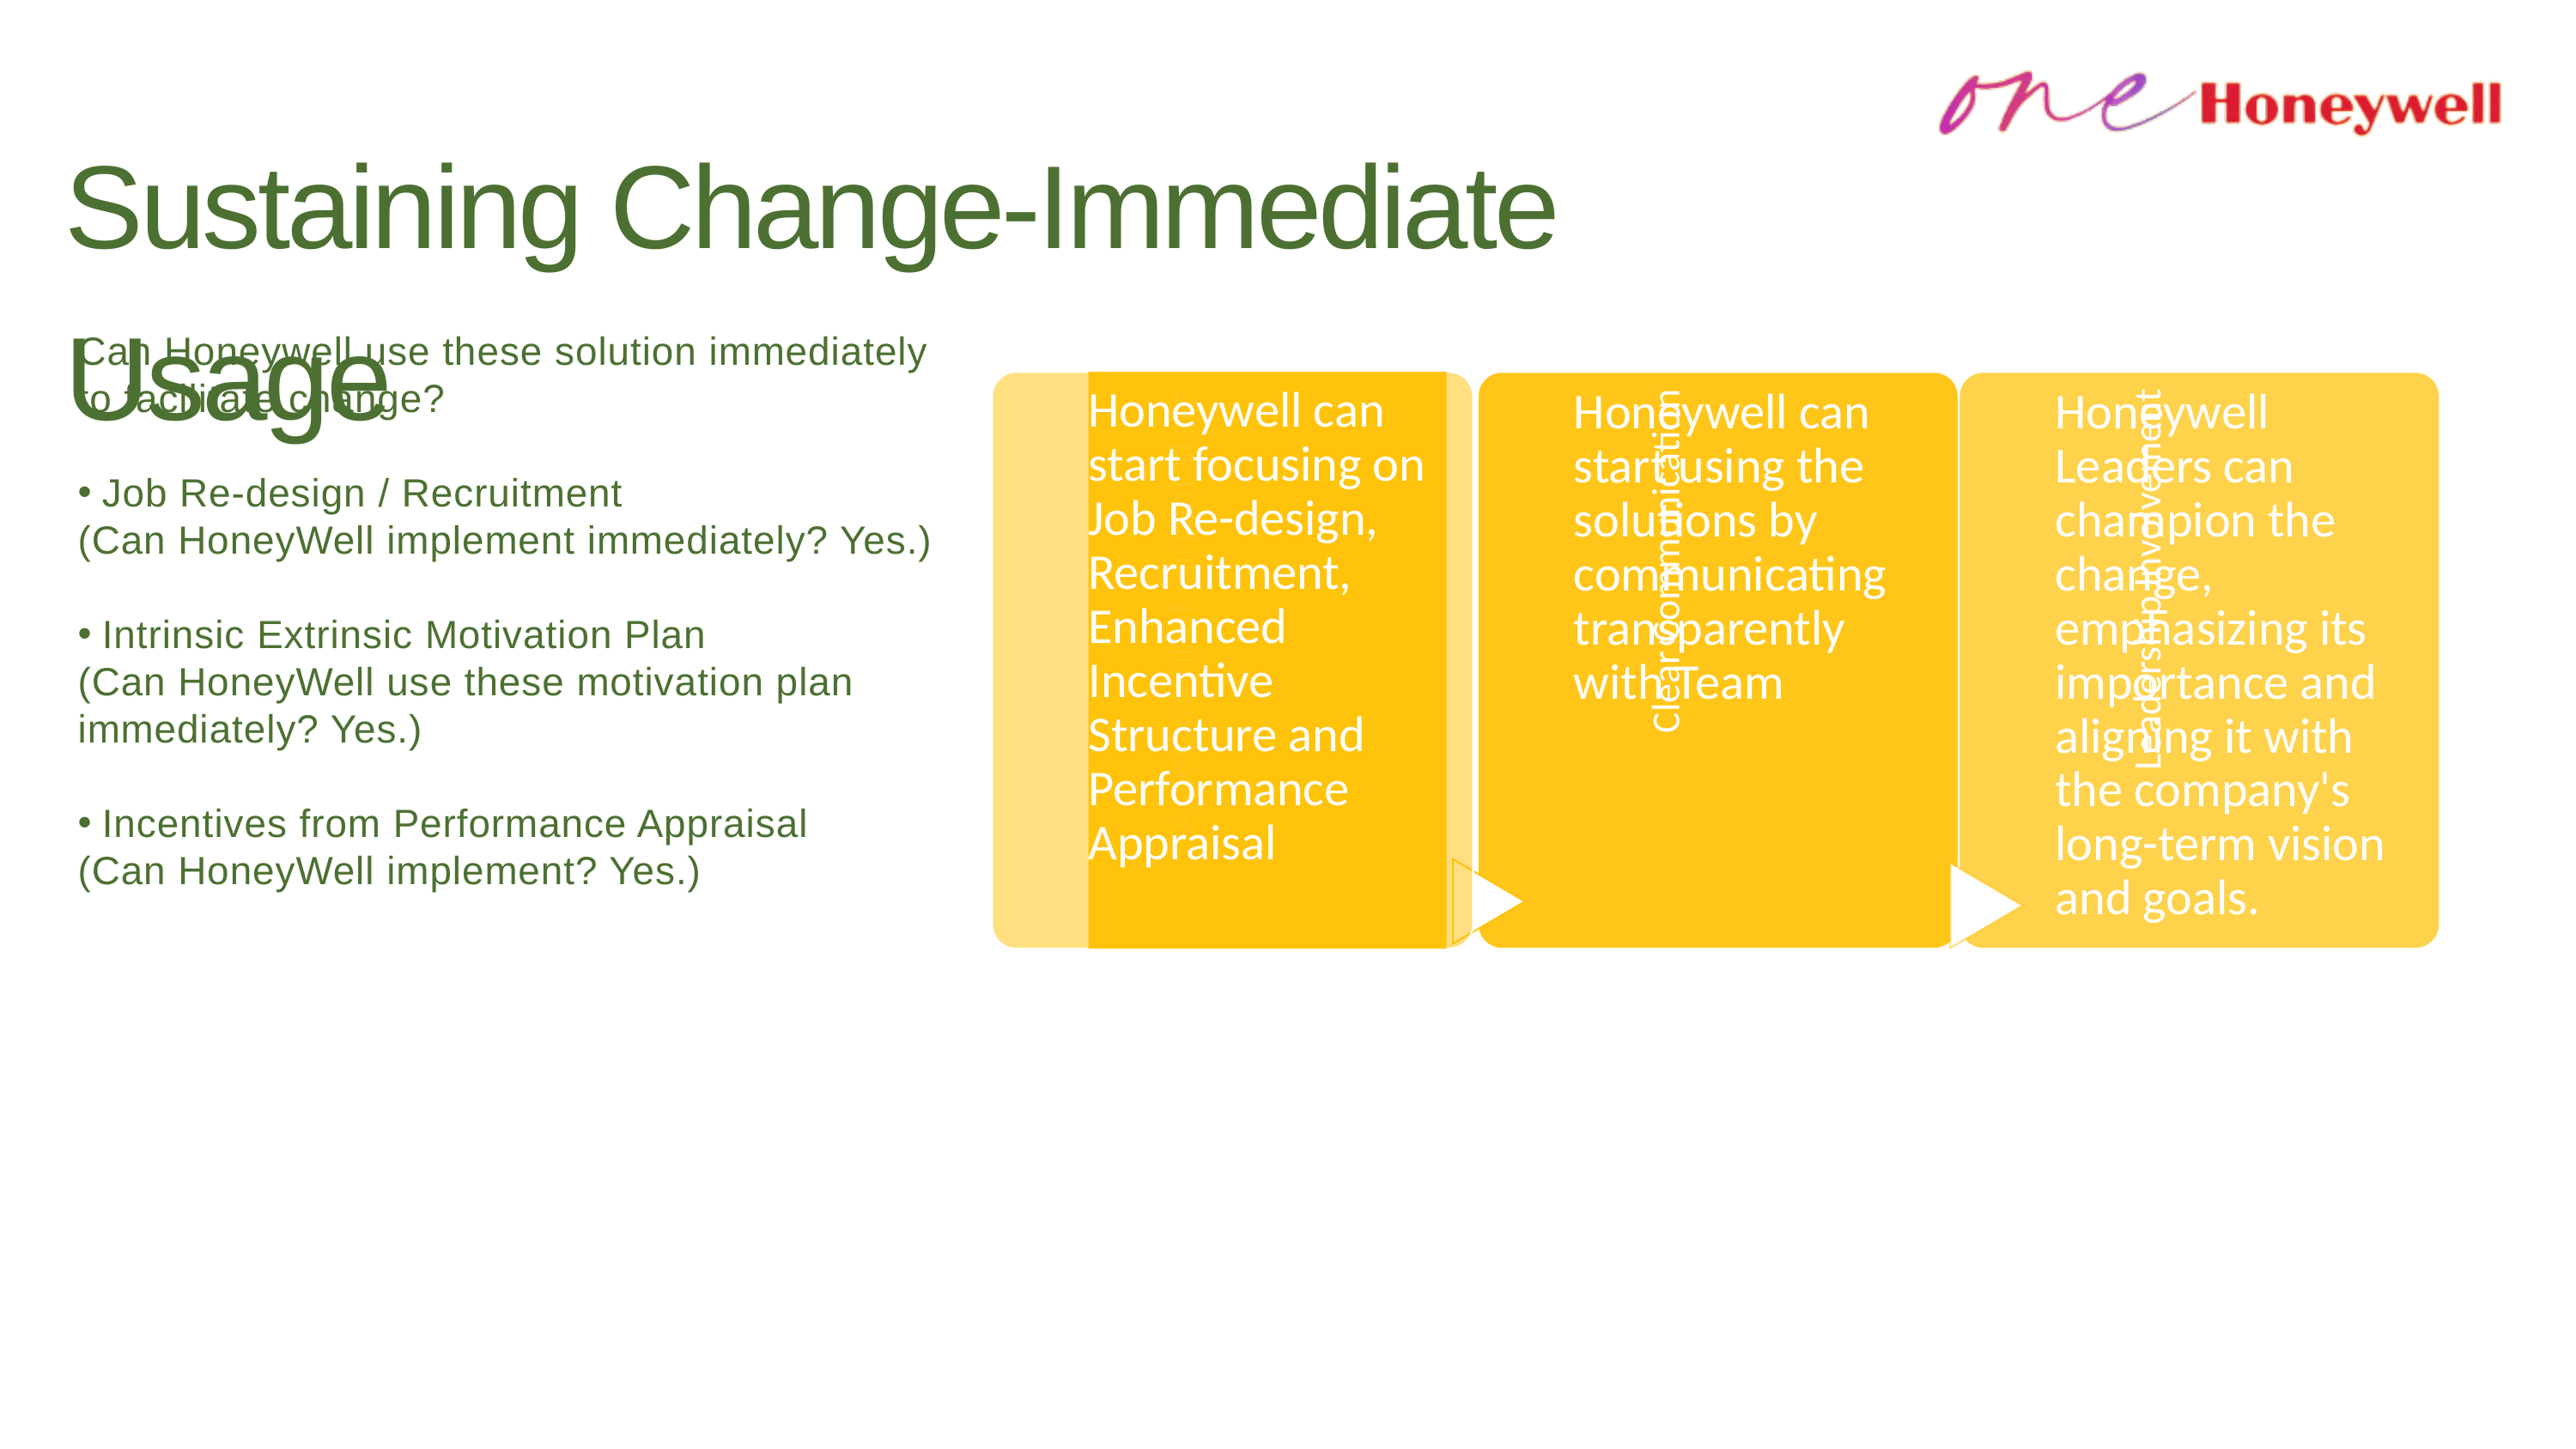

Sustaining Change-Immediate Usage
Clear Communication
Honeywell can start using the solutions by communicating transparently with Team
Leadership Involvement
Honeywell Leaders can champion the change, emphasizing its importance and aligning it with the company's long-term vision and goals.
Assessment of current state
Honeywell can start focusing on Job Re-design, Recruitment, Enhanced Incentive Structure and Performance Appraisal
Can Honeywell use these solution immediately to facilitate change?

Job Re-design / Recruitment
(Can HoneyWell implement immediately? Yes.)

Intrinsic Extrinsic Motivation Plan
(Can HoneyWell use these motivation plan immediately? Yes.)

Incentives from Performance Appraisal
(Can HoneyWell implement? Yes.)